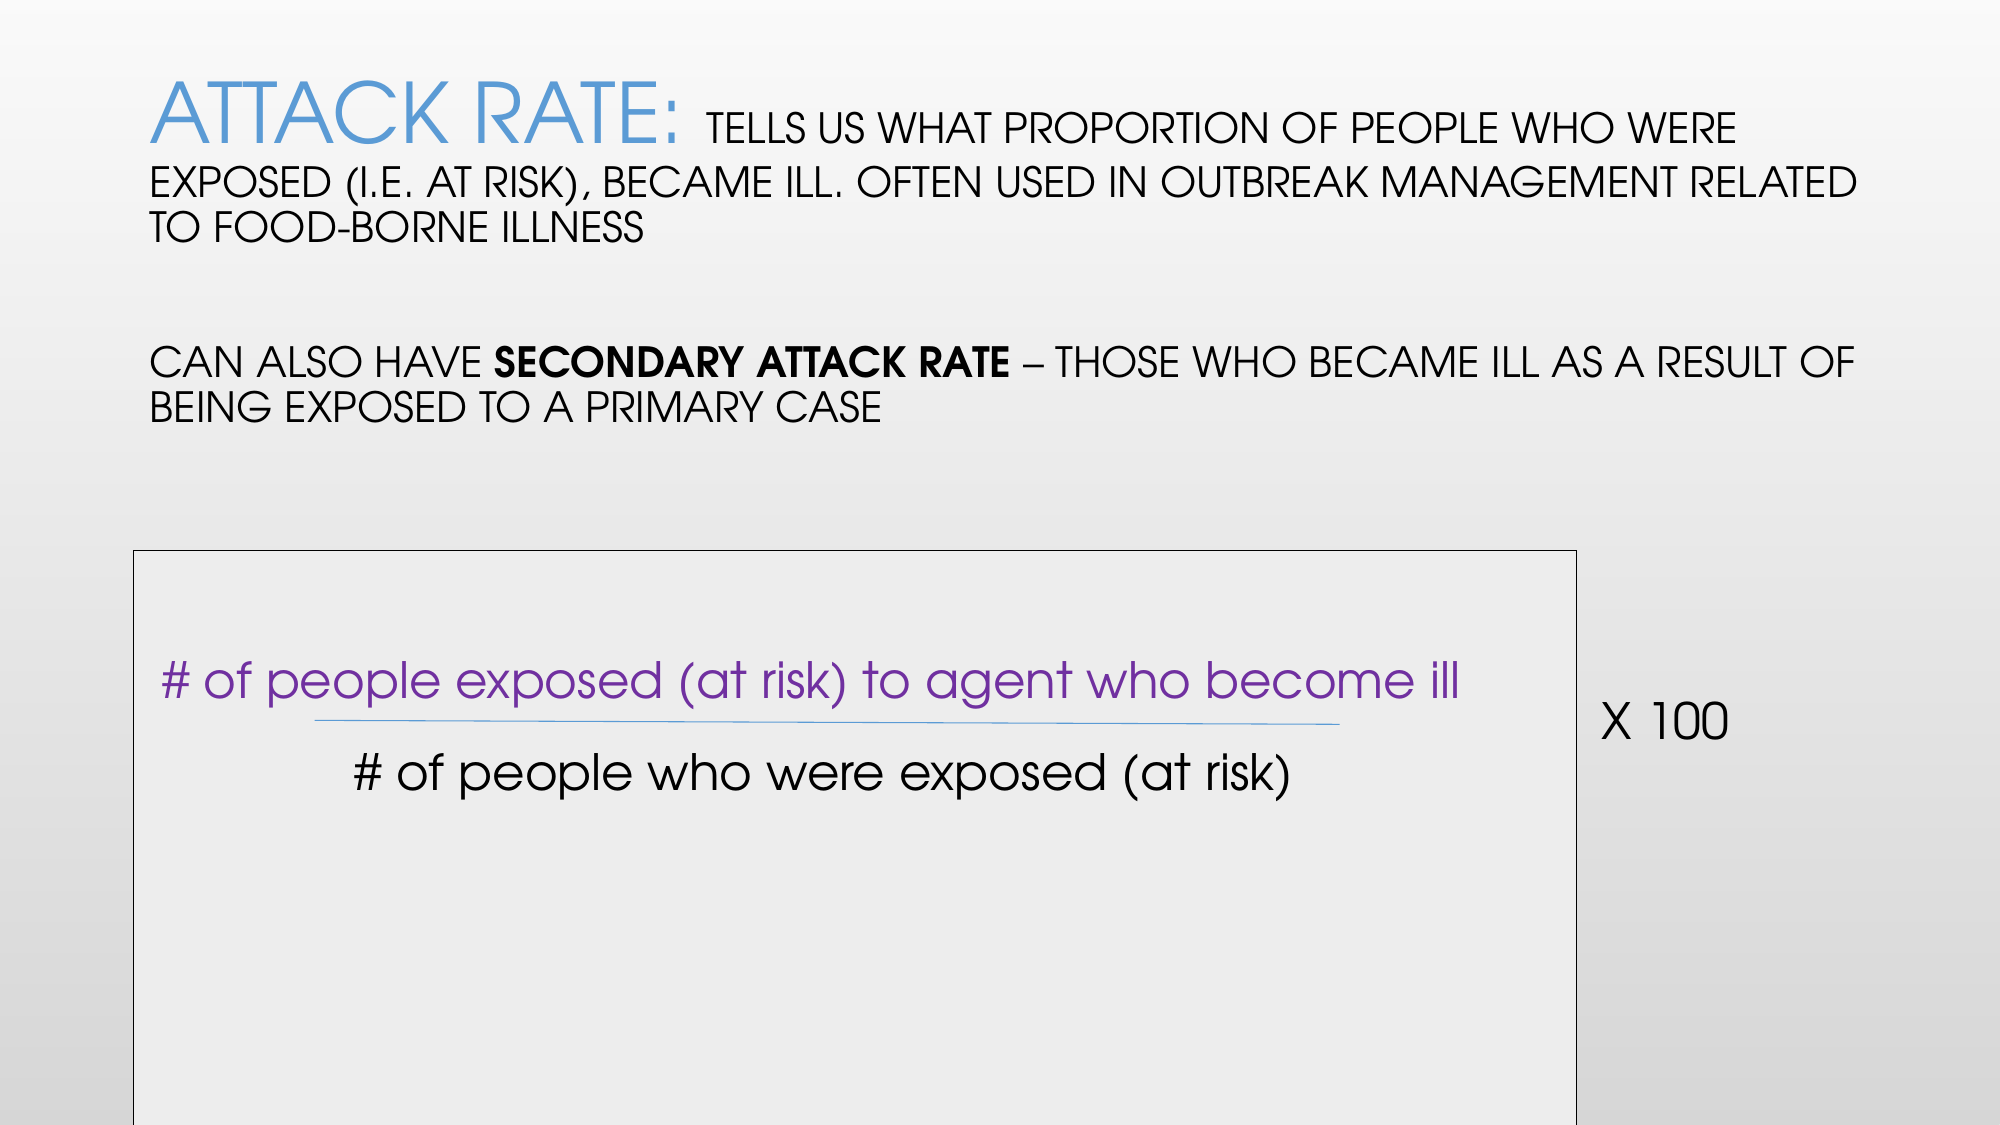

# attack Rate: tells us what proportion of people who were exposed (i.e. at risk), became ill. often used in outbreak management related to food-borne illness Can also have secondary attack rate – those who became ill as a result of being exposed to a primary case

 # of people exposed (at risk) to agent who become ill
               # of people who were exposed (at risk)

X 100